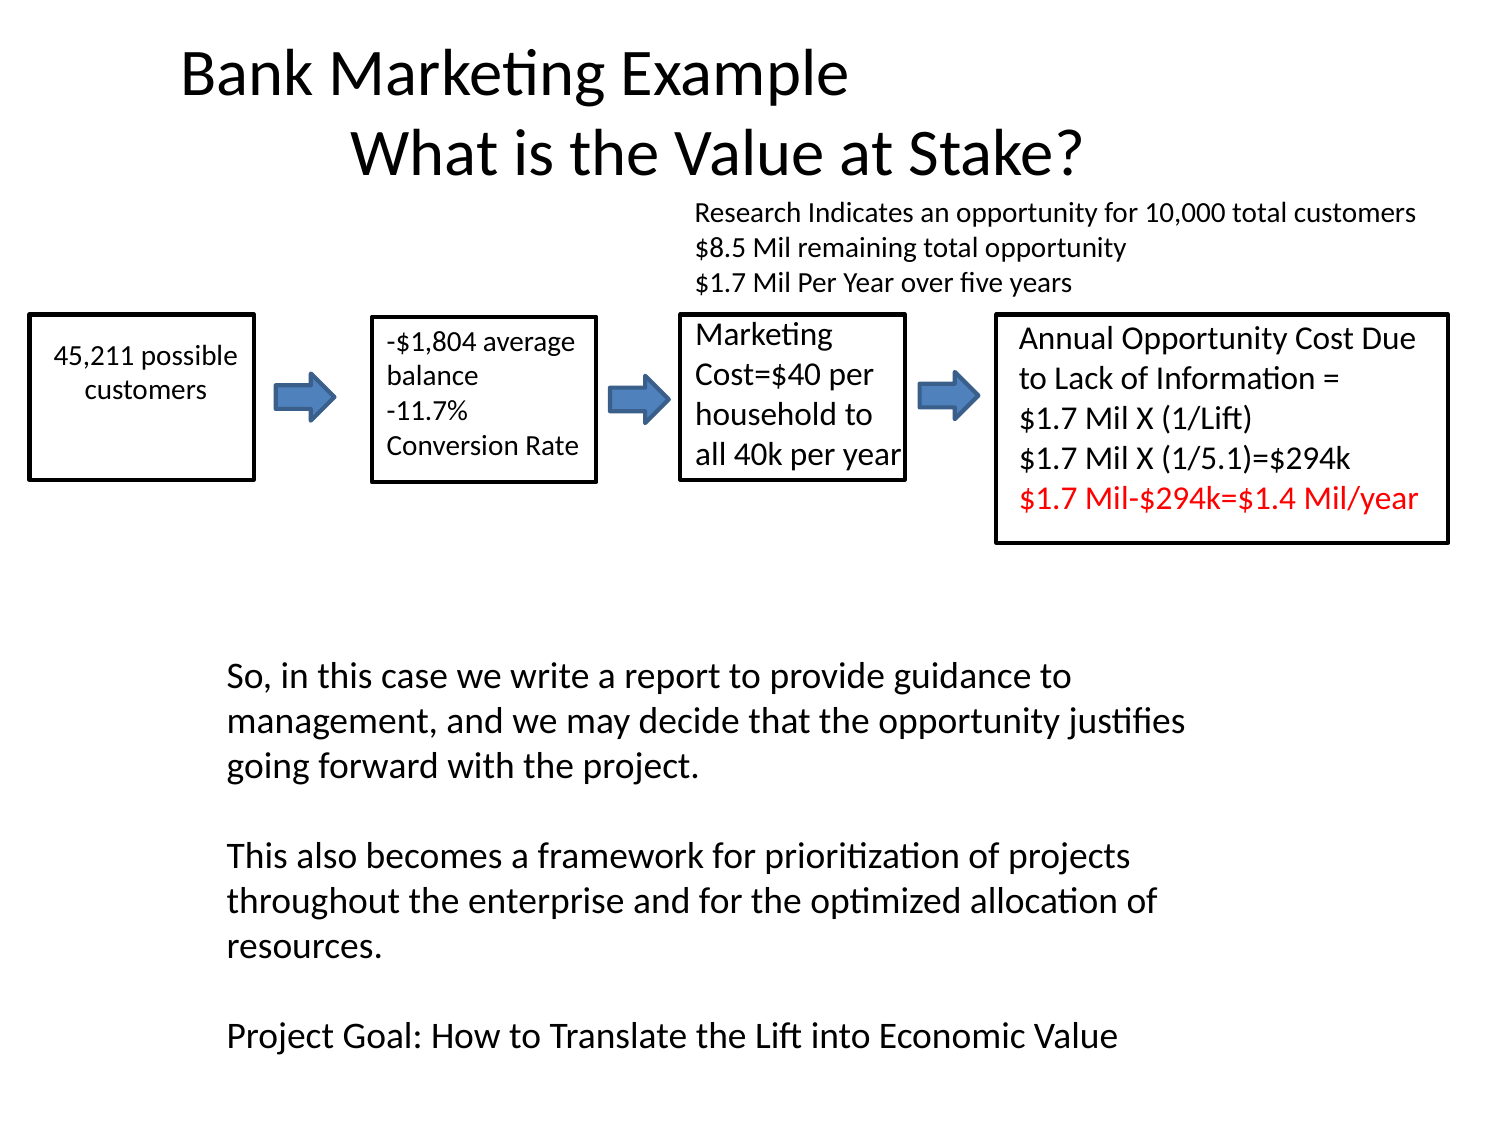

Bank Marketing Example                            What is the Value at Stake?
Research Indicates an opportunity for 10,000 total customers
$8.5 Mil remaining total opportunity
$1.7 Mil Per Year over five years

Marketing Cost=$40 per household to all 40k per year
Annual Opportunity Cost Due to Lack of Information =
$1.7 Mil X (1/Lift)
$1.7 Mil X (1/5.1)=$294k
$1.7 Mil-$294k=$1.4 Mil/year

-$1,804 average balance
-11.7% Conversion Rate

45,211 possible customers

So, in this case we write a report to provide guidance to management, and we may decide that the opportunity justifies going forward with the project.

This also becomes a framework for prioritization of projects throughout the enterprise and for the optimized allocation of resources.

Project Goal: How to Translate the Lift into Economic Value